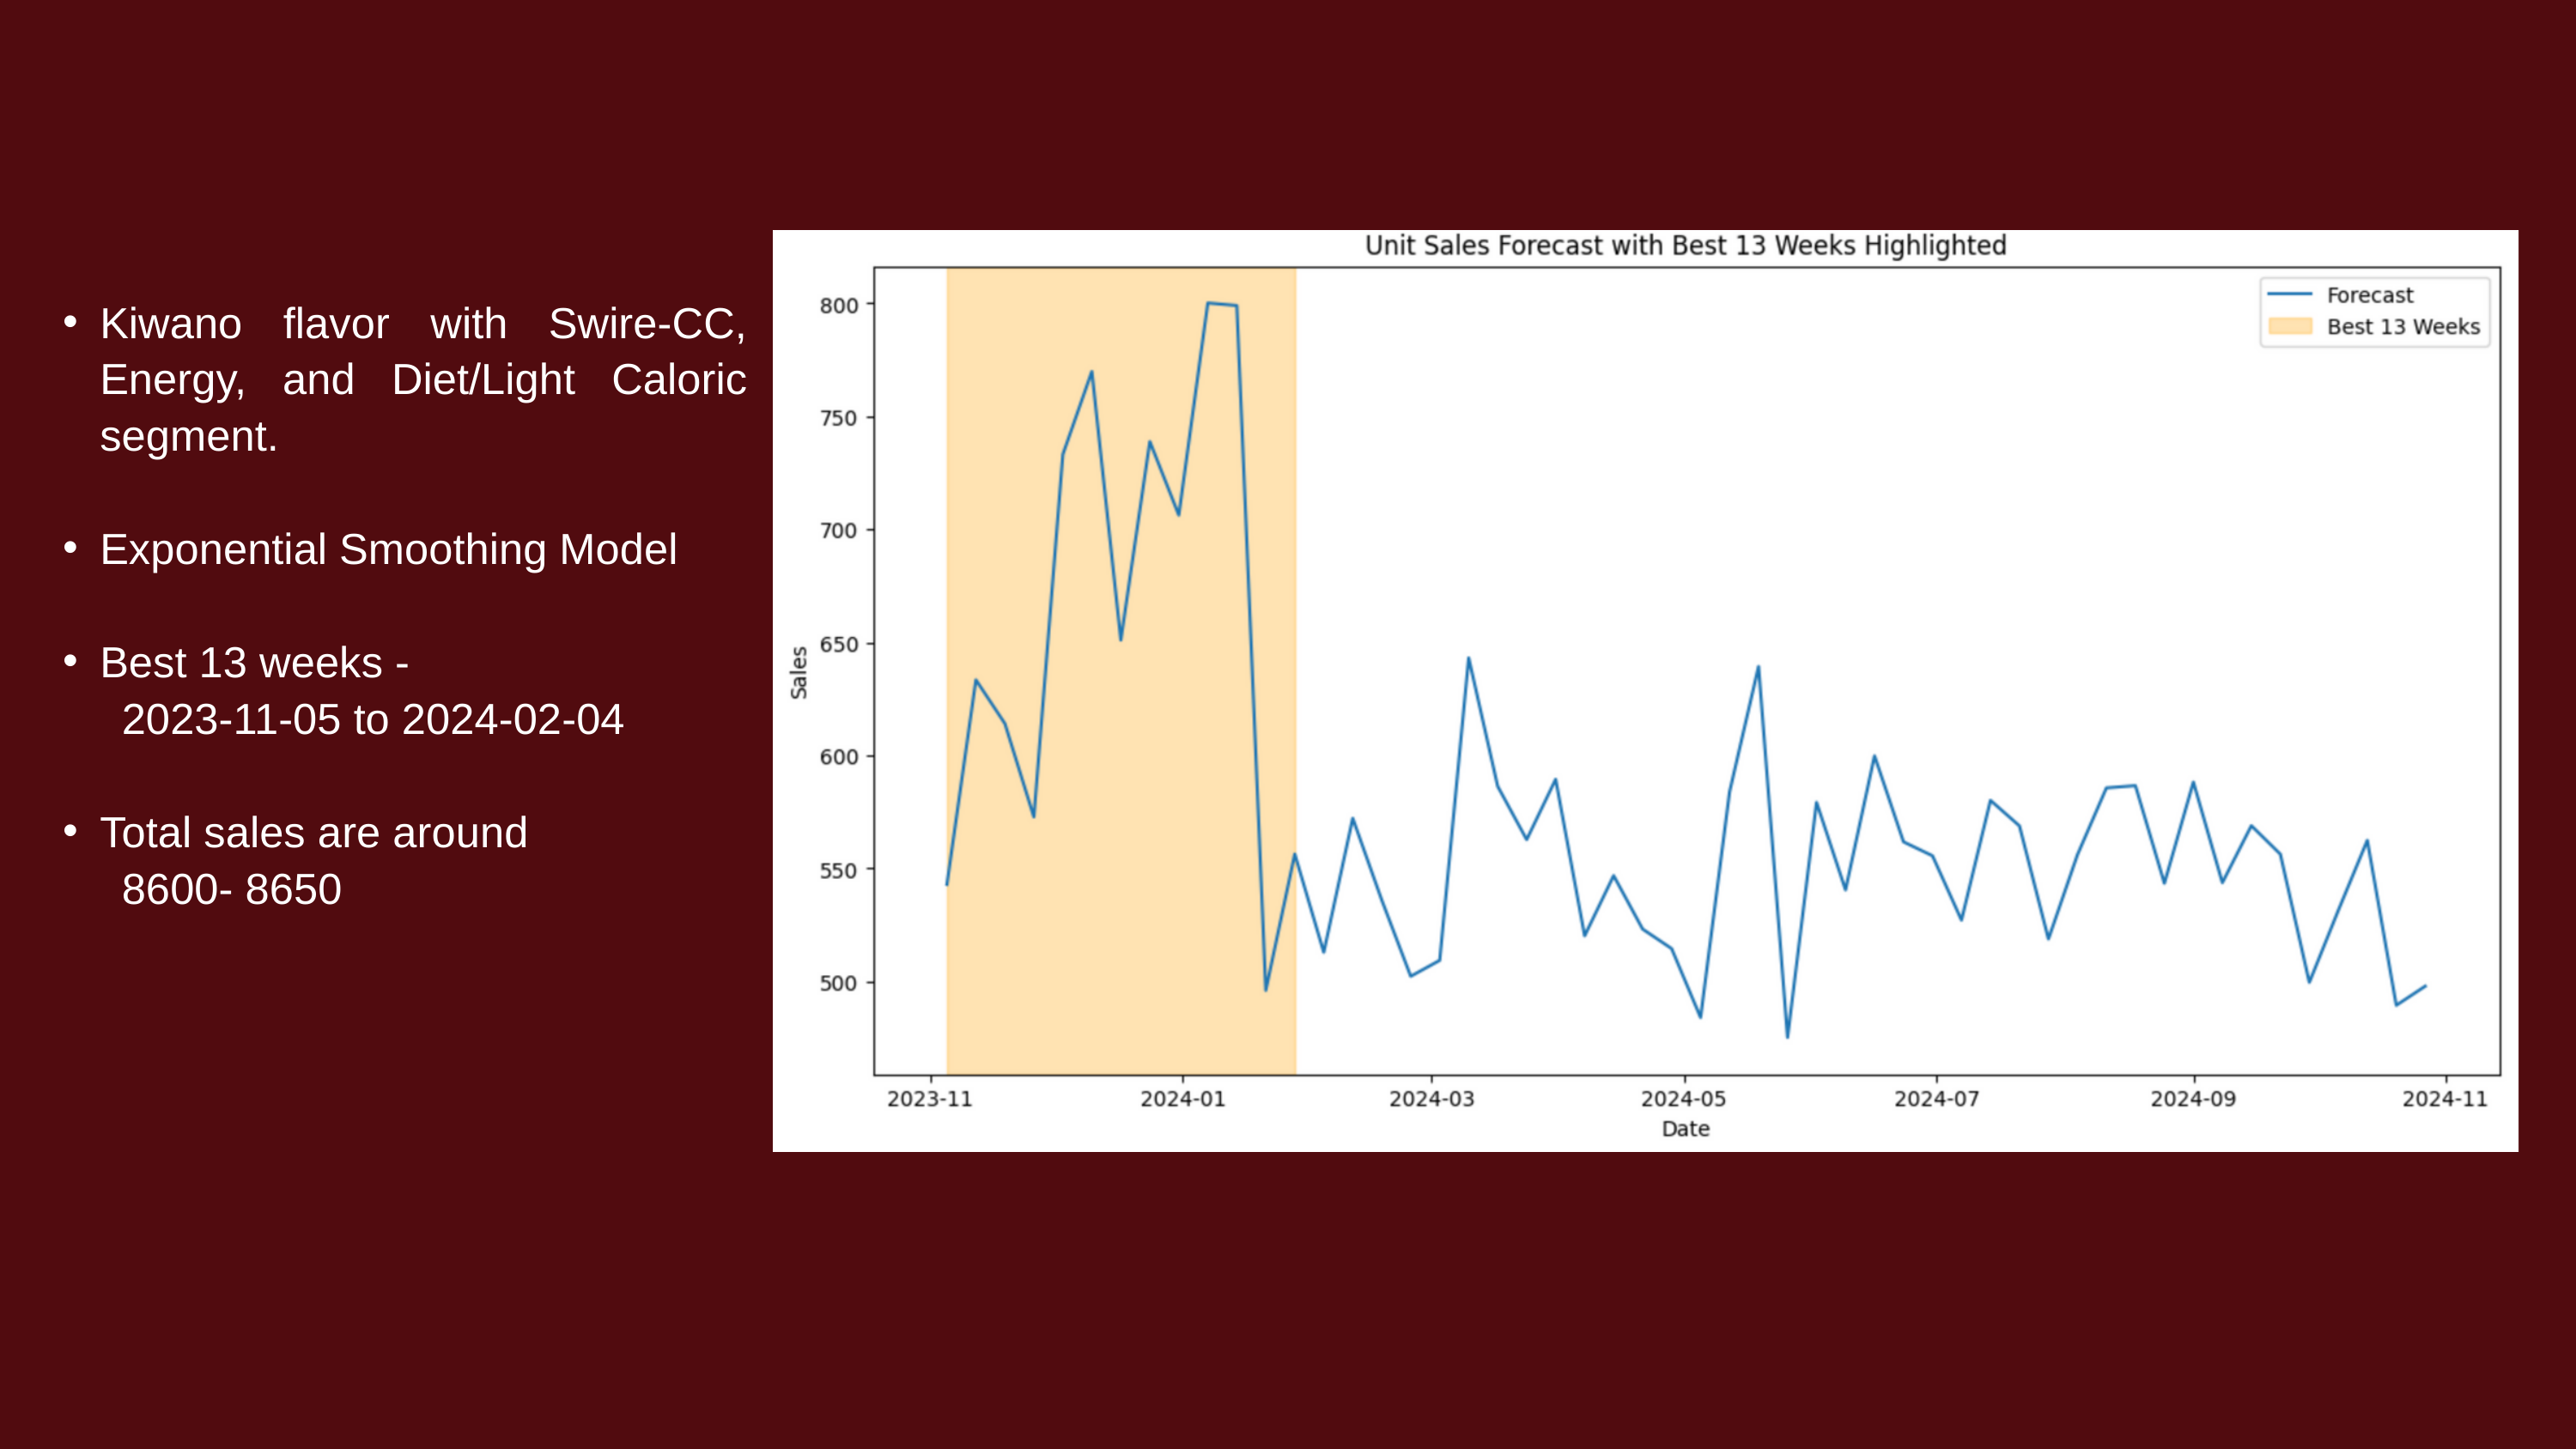

Kiwano flavor with Swire-CC, Energy, and Diet/Light Caloric segment.

Exponential Smoothing Model

Best 13 weeks -
        2023-11-05 to 2024-02-04

Total sales are around
        8600- 8650